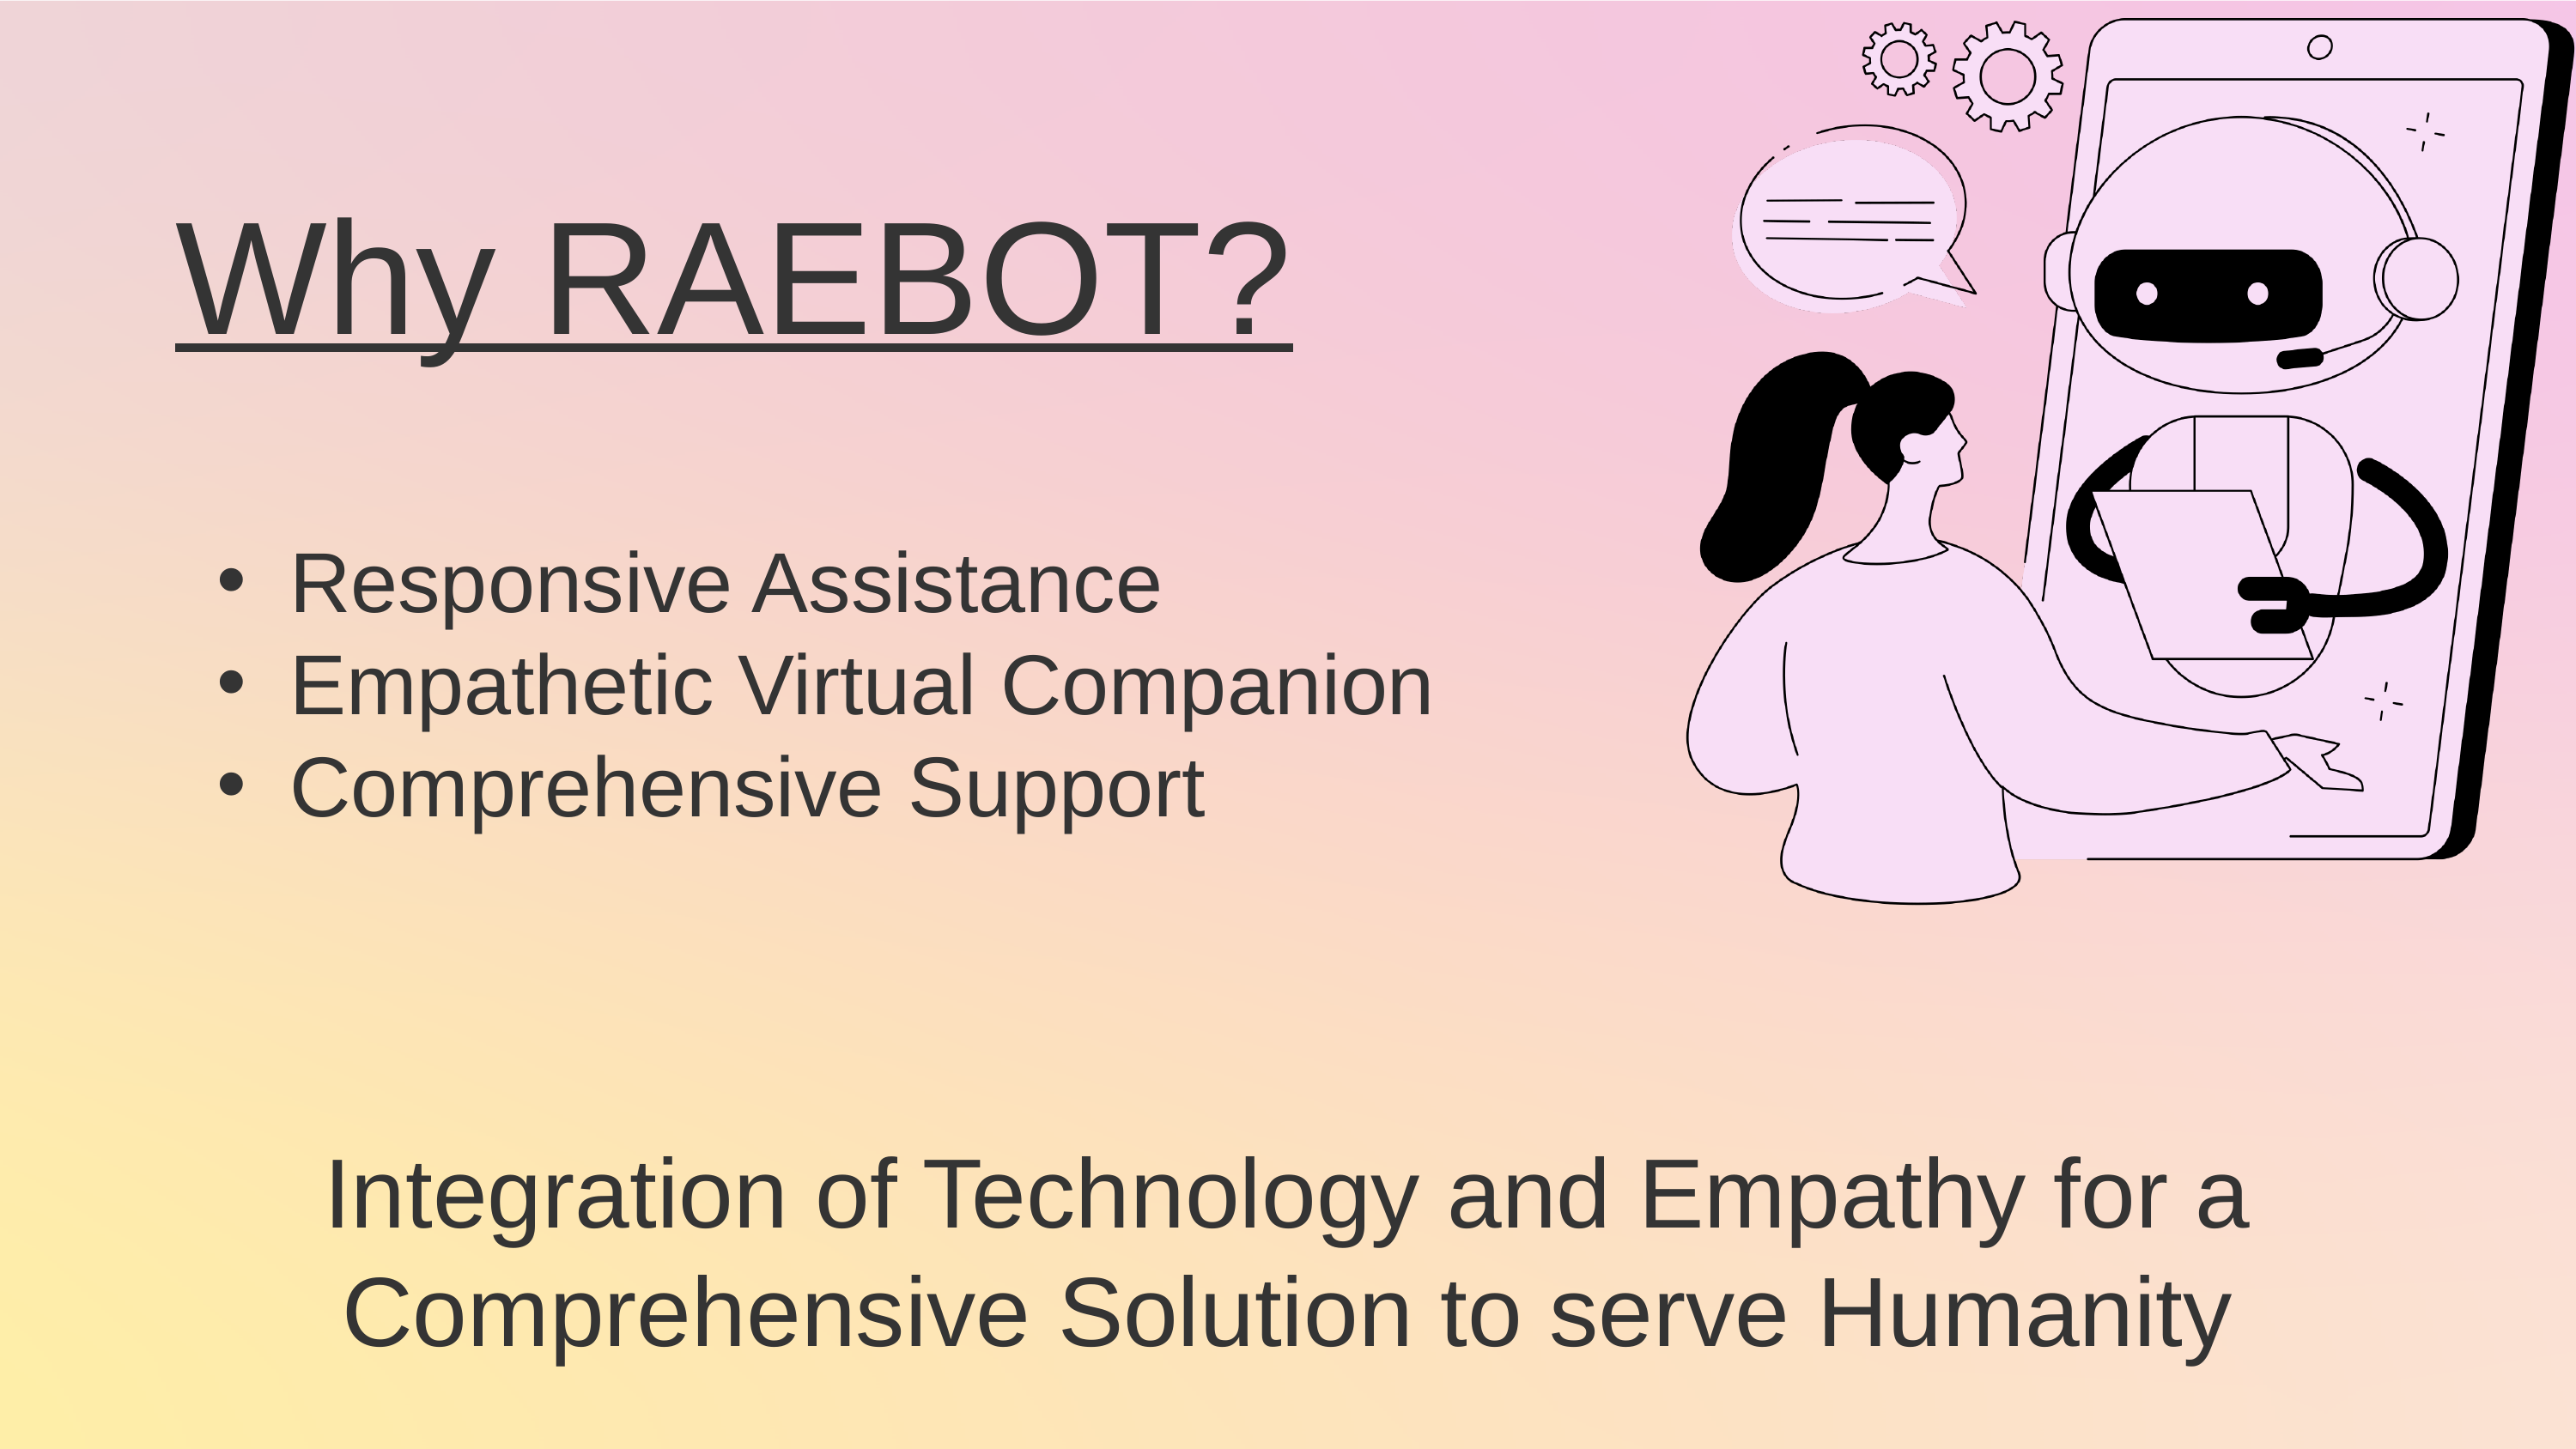

Why RAEBOT?
Responsive Assistance
Empathetic Virtual Companion
Comprehensive Support
Integration of Technology and Empathy for a Comprehensive Solution to serve Humanity